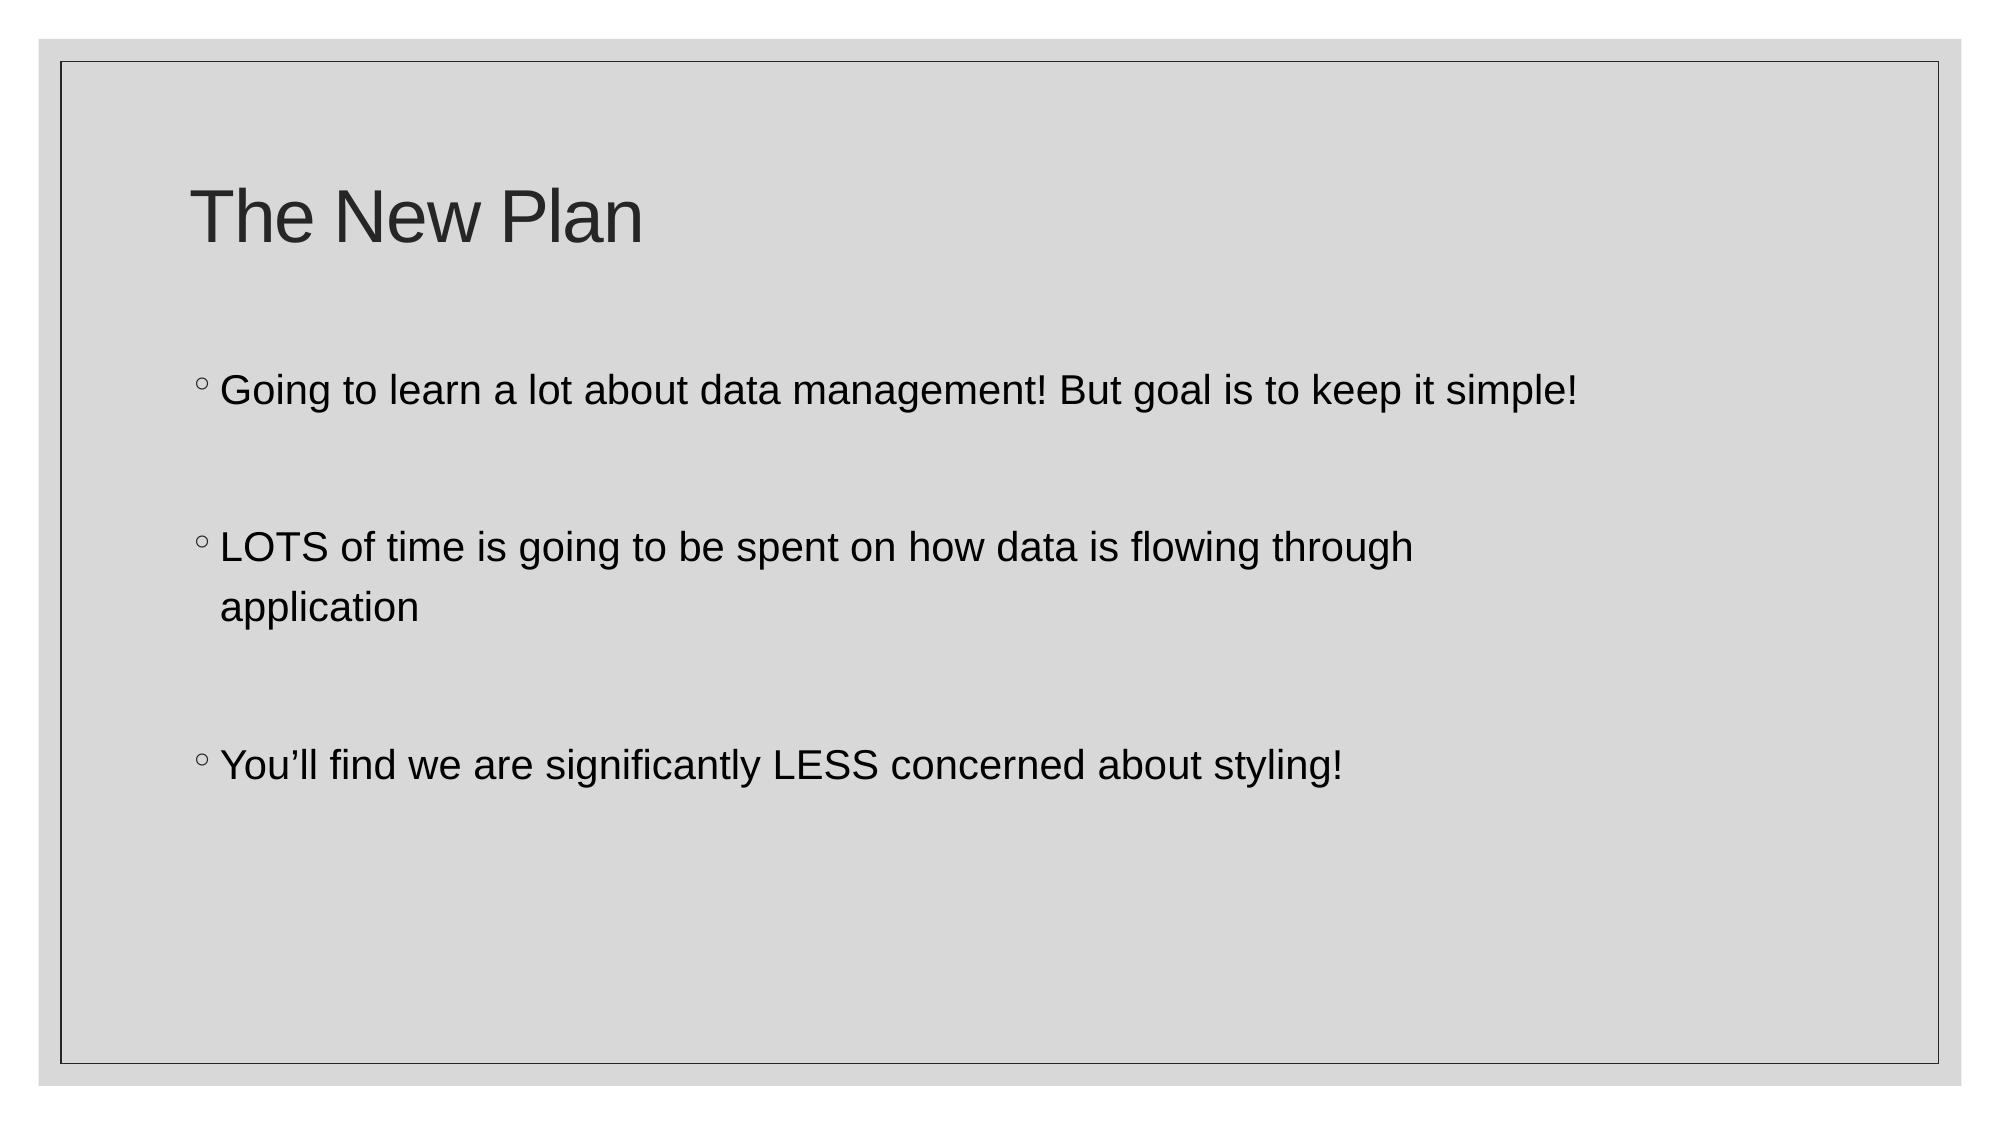

# The New Plan
Going to learn a lot about data management! But goal is to keep it simple!

LOTS of time is going to be spent on how data is flowing through application

You’ll find we are significantly LESS concerned about styling!